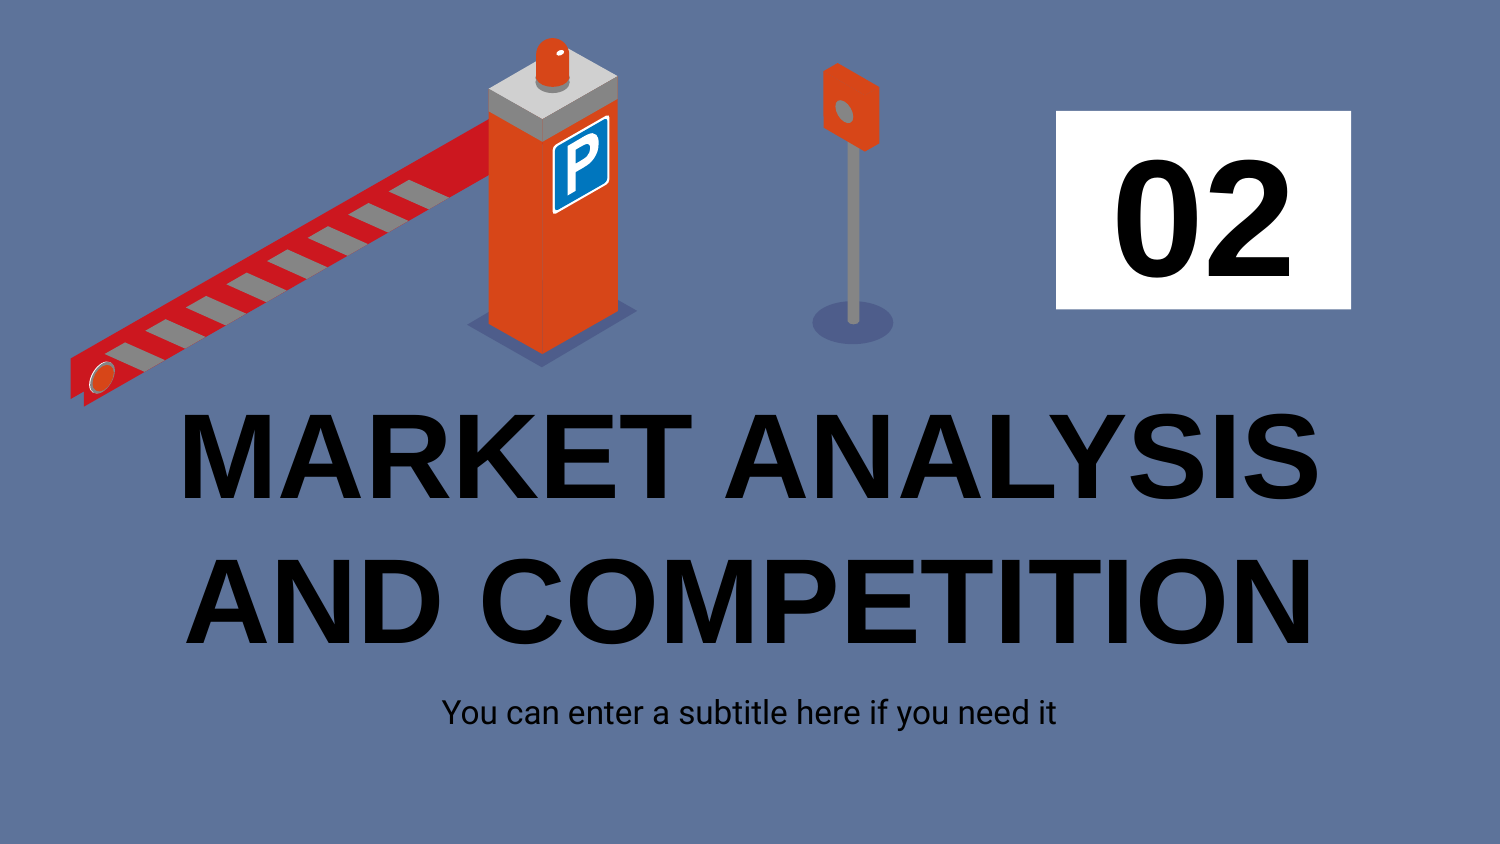

02
# MARKET ANALYSIS AND COMPETITION
You can enter a subtitle here if you need it